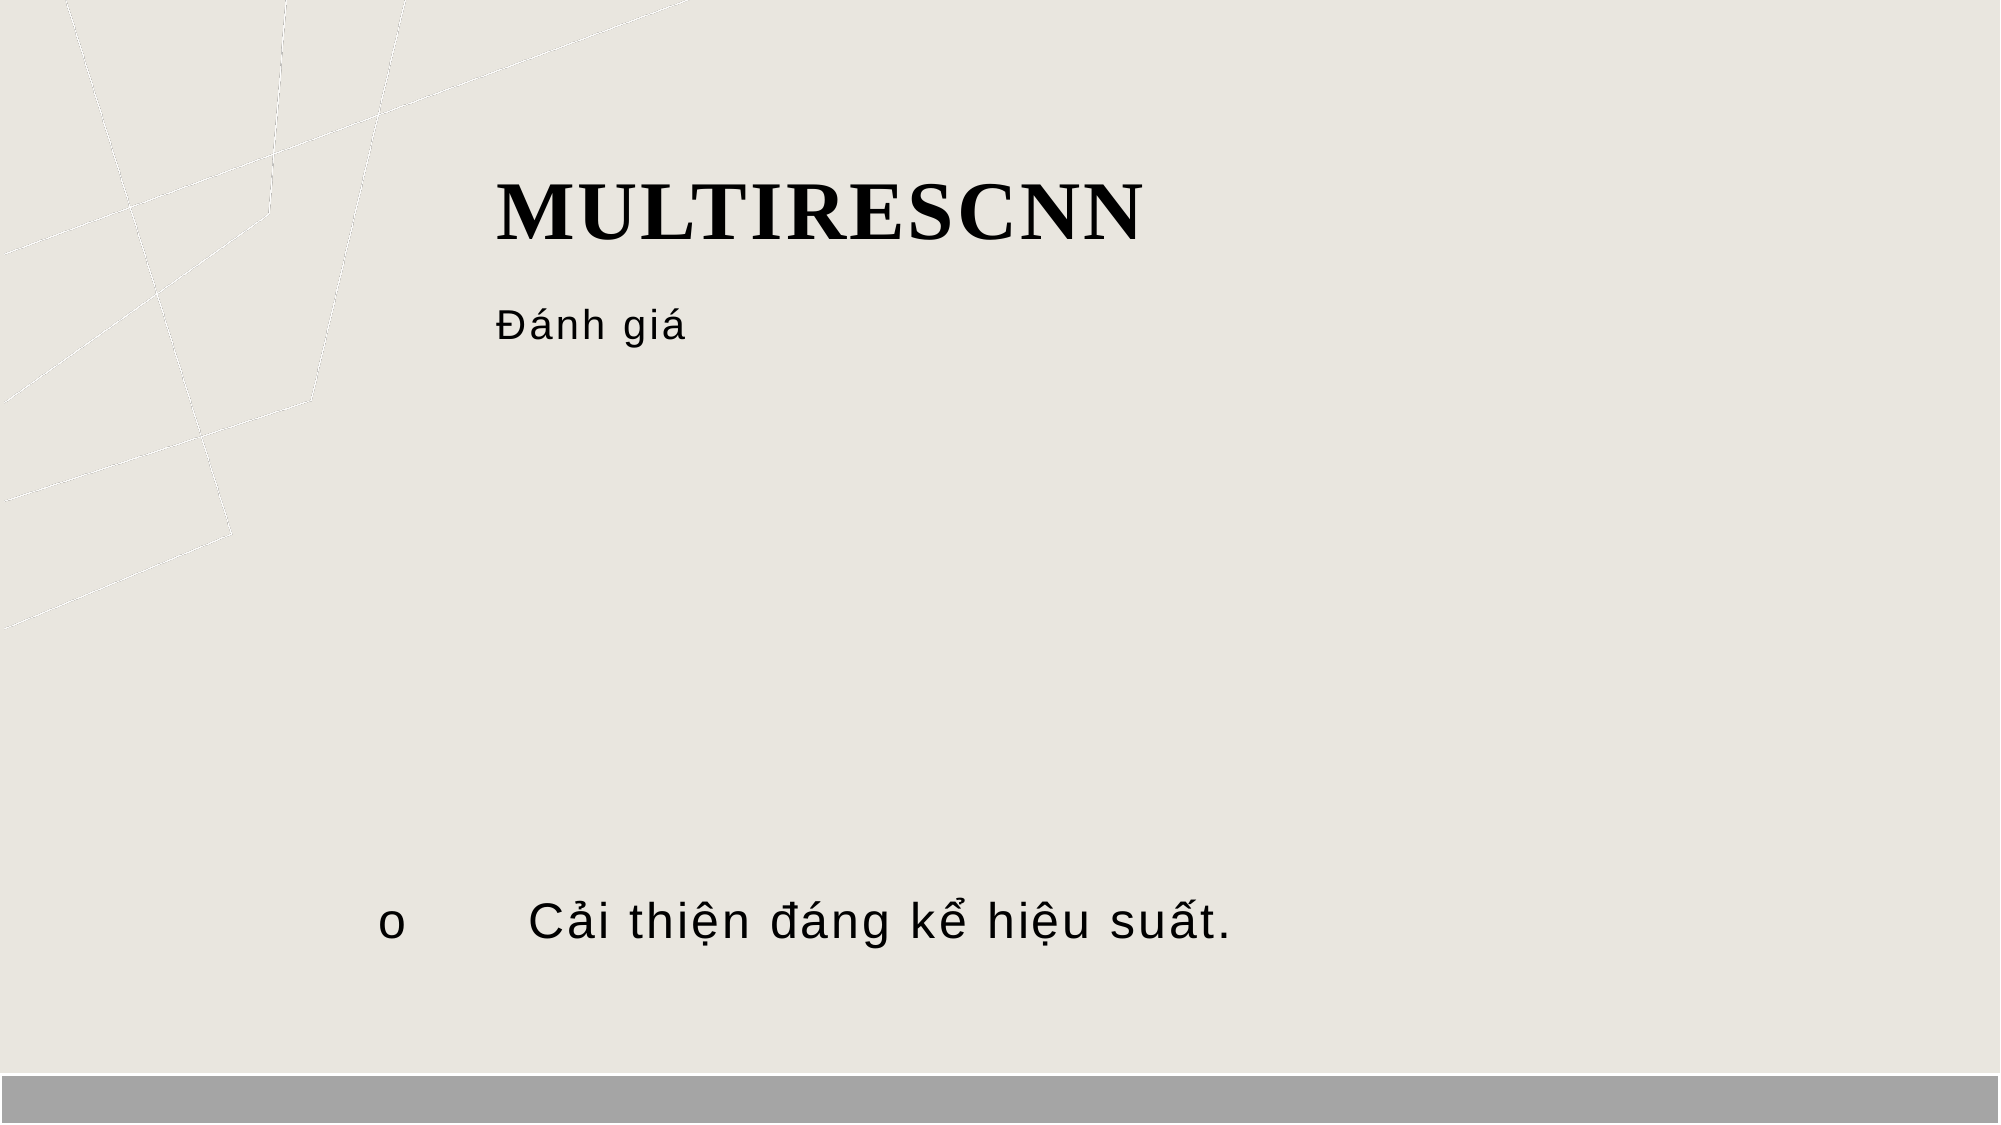

# Multirescnn
Đánh giá

o	Cải thiện đáng kể hiệu suất.